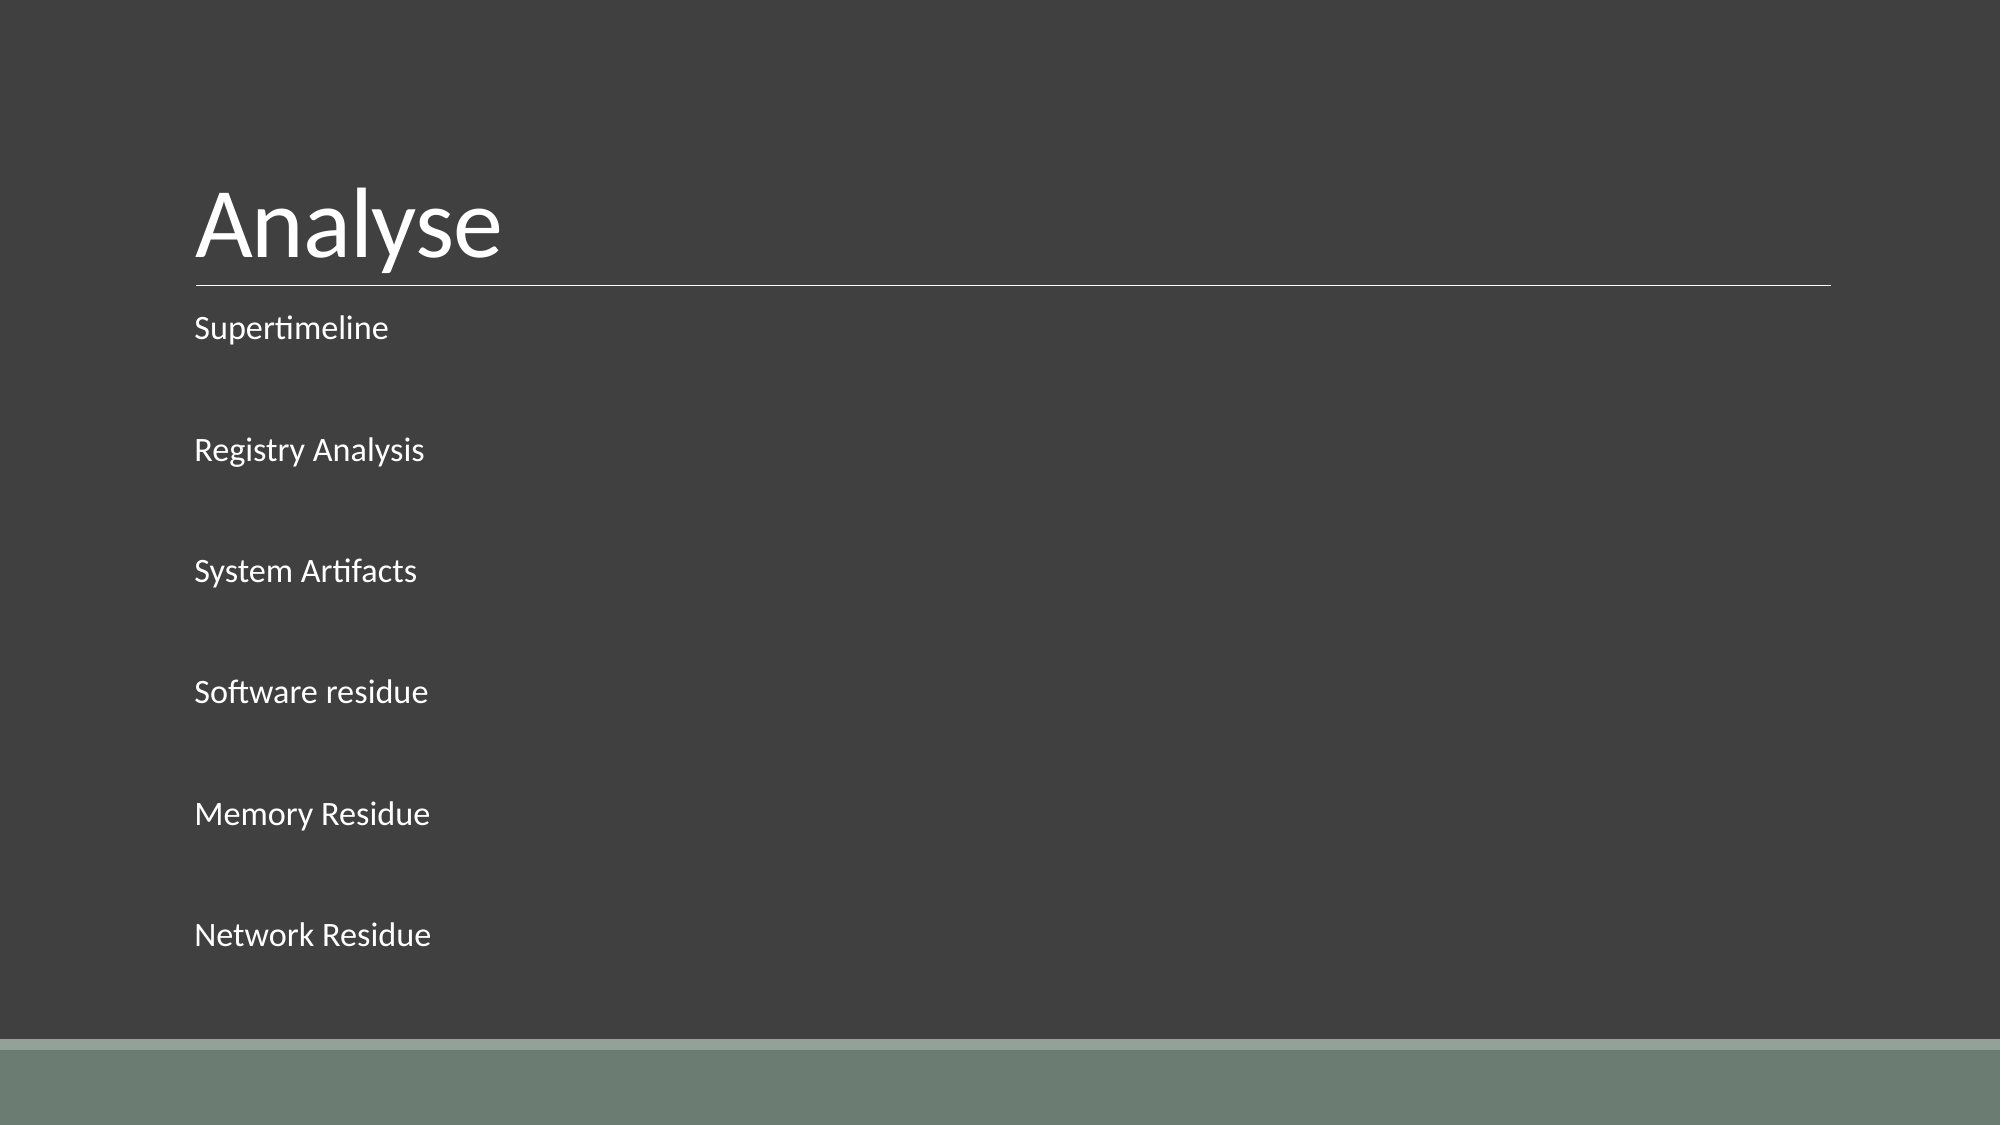

# Analyse
Supertimeline

Registry Analysis

System Artifacts

Software residue

Memory Residue

Network Residue